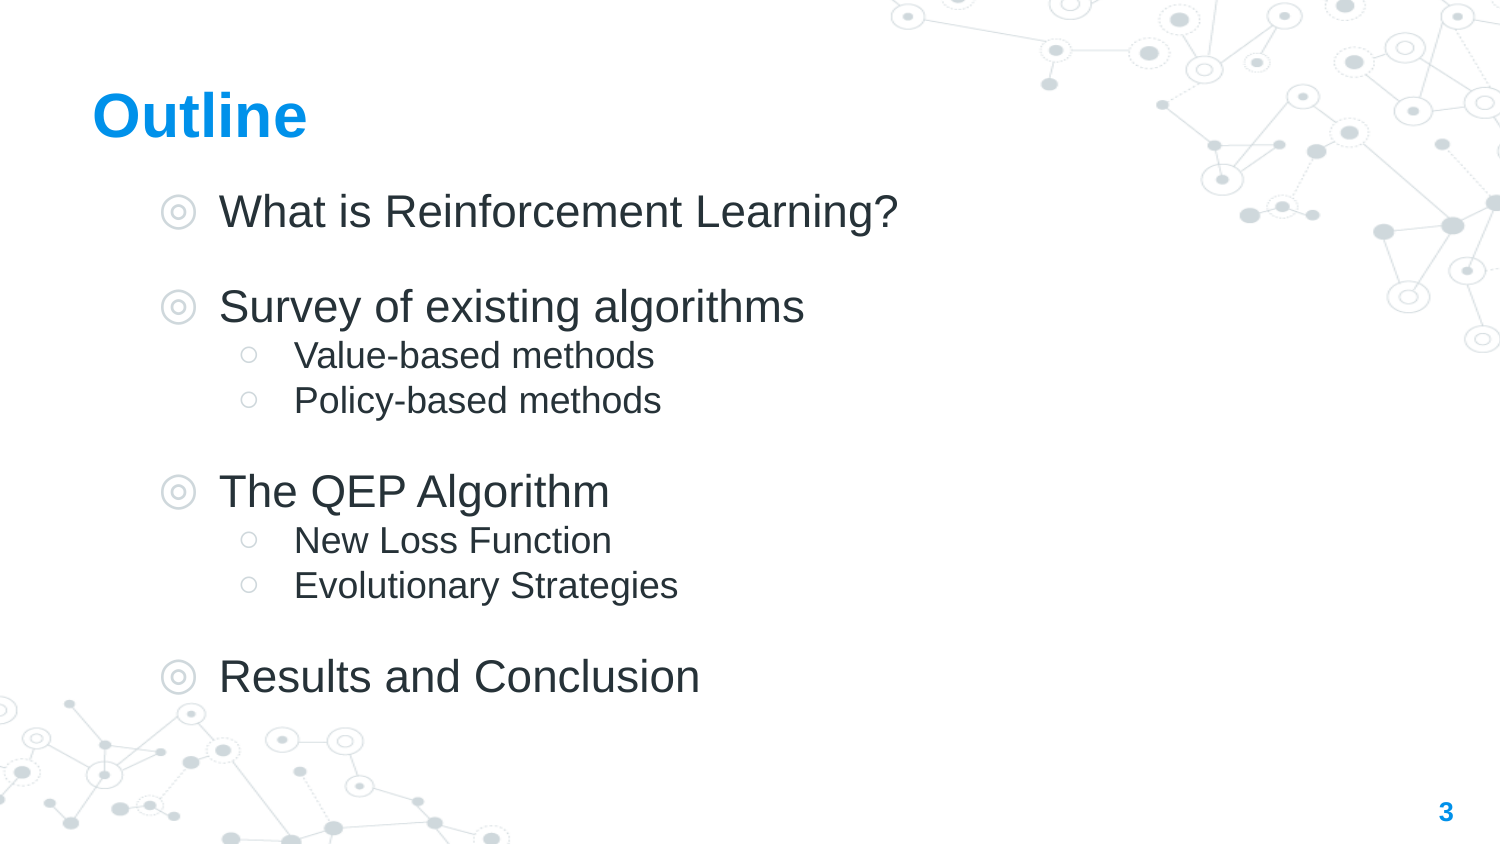

Outline
What is Reinforcement Learning?​

Survey of existing algorithms​
Value-based methods​
Policy-based methods​

The QEP Algorithm​
New Loss Function​
Evolutionary Strategies​

Results and Conclusion​
3